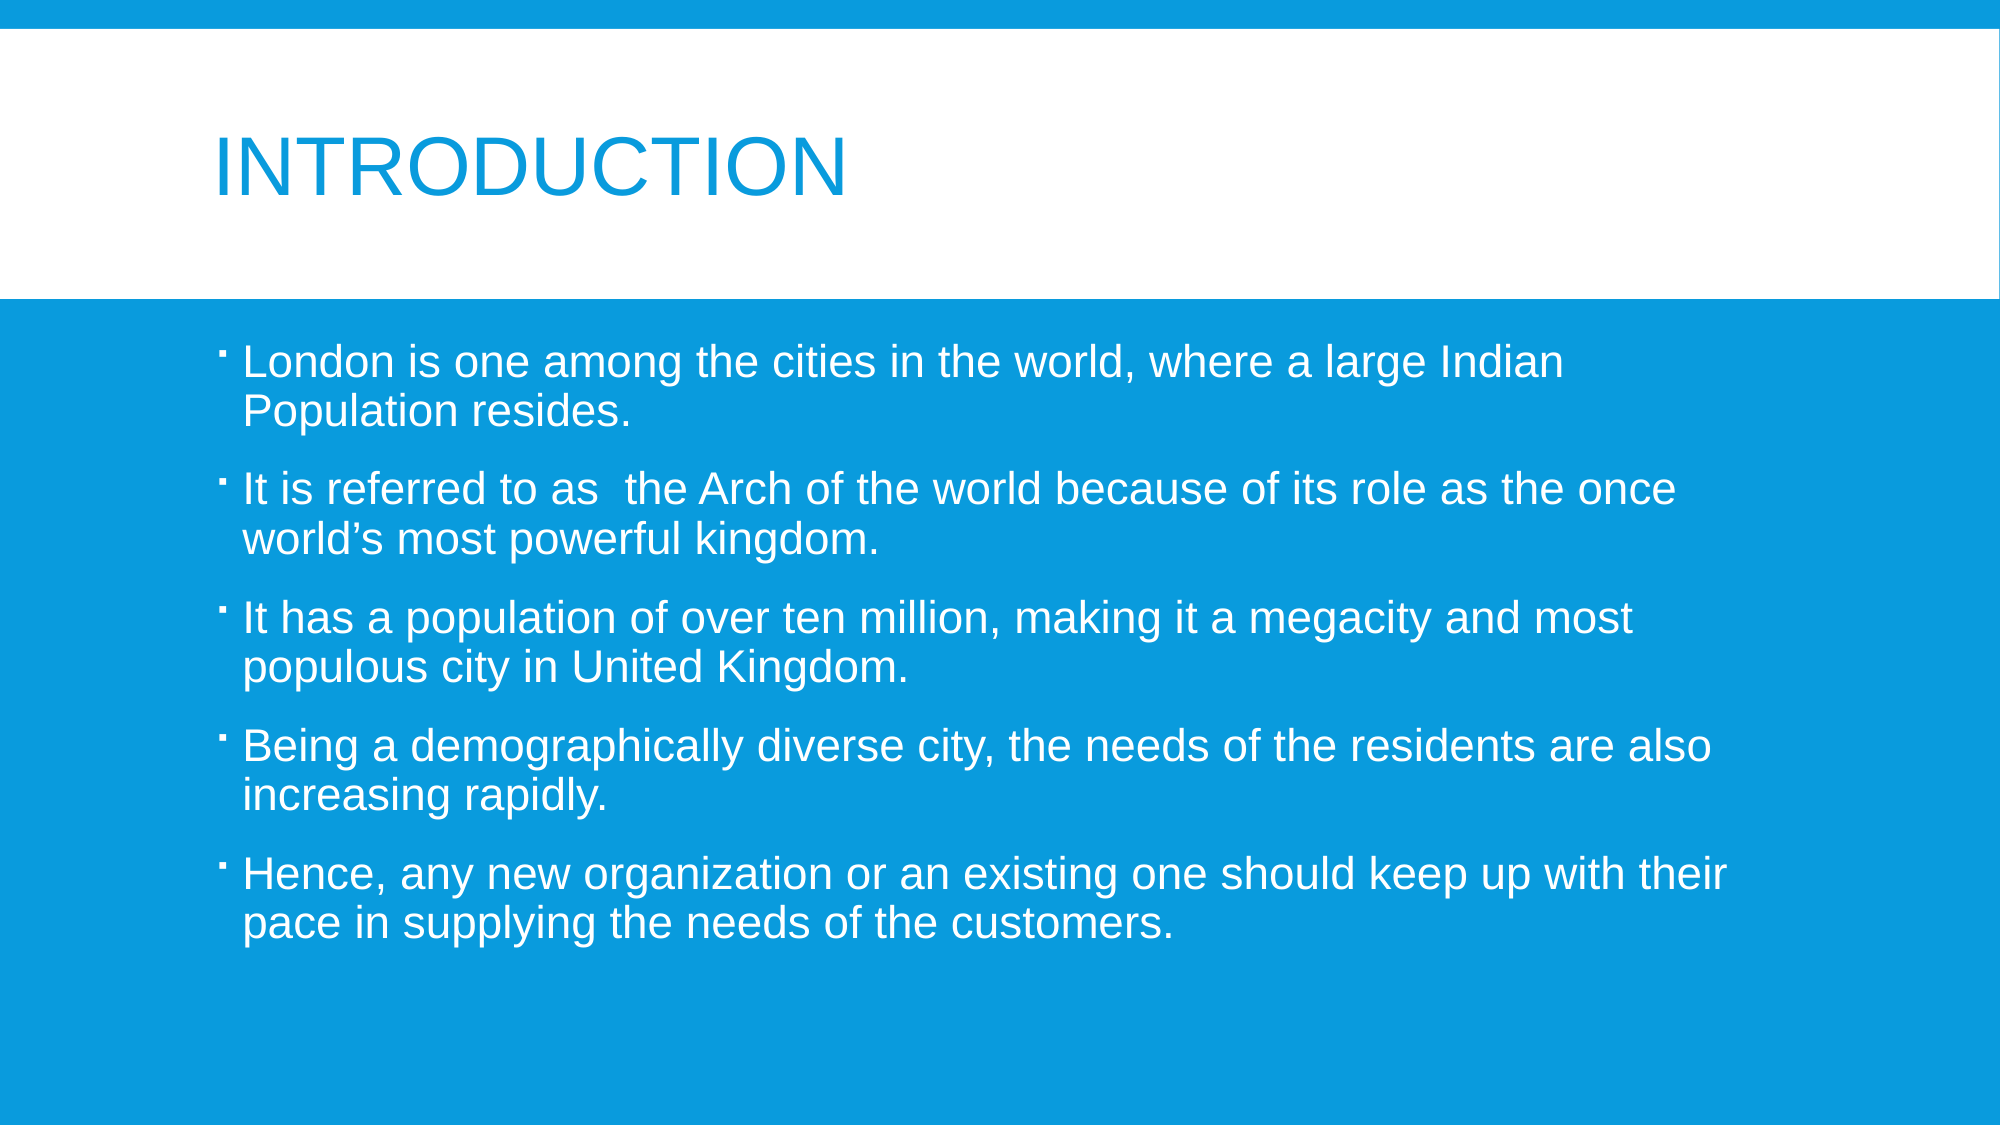

# Introduction
London is one among the cities in the world, where a large Indian Population resides.
It is referred to as  the Arch of the world because of its role as the once world’s most powerful kingdom.
It has a population of over ten million, making it a megacity and most populous city in United Kingdom.
Being a demographically diverse city, the needs of the residents are also increasing rapidly.
Hence, any new organization or an existing one should keep up with their pace in supplying the needs of the customers.